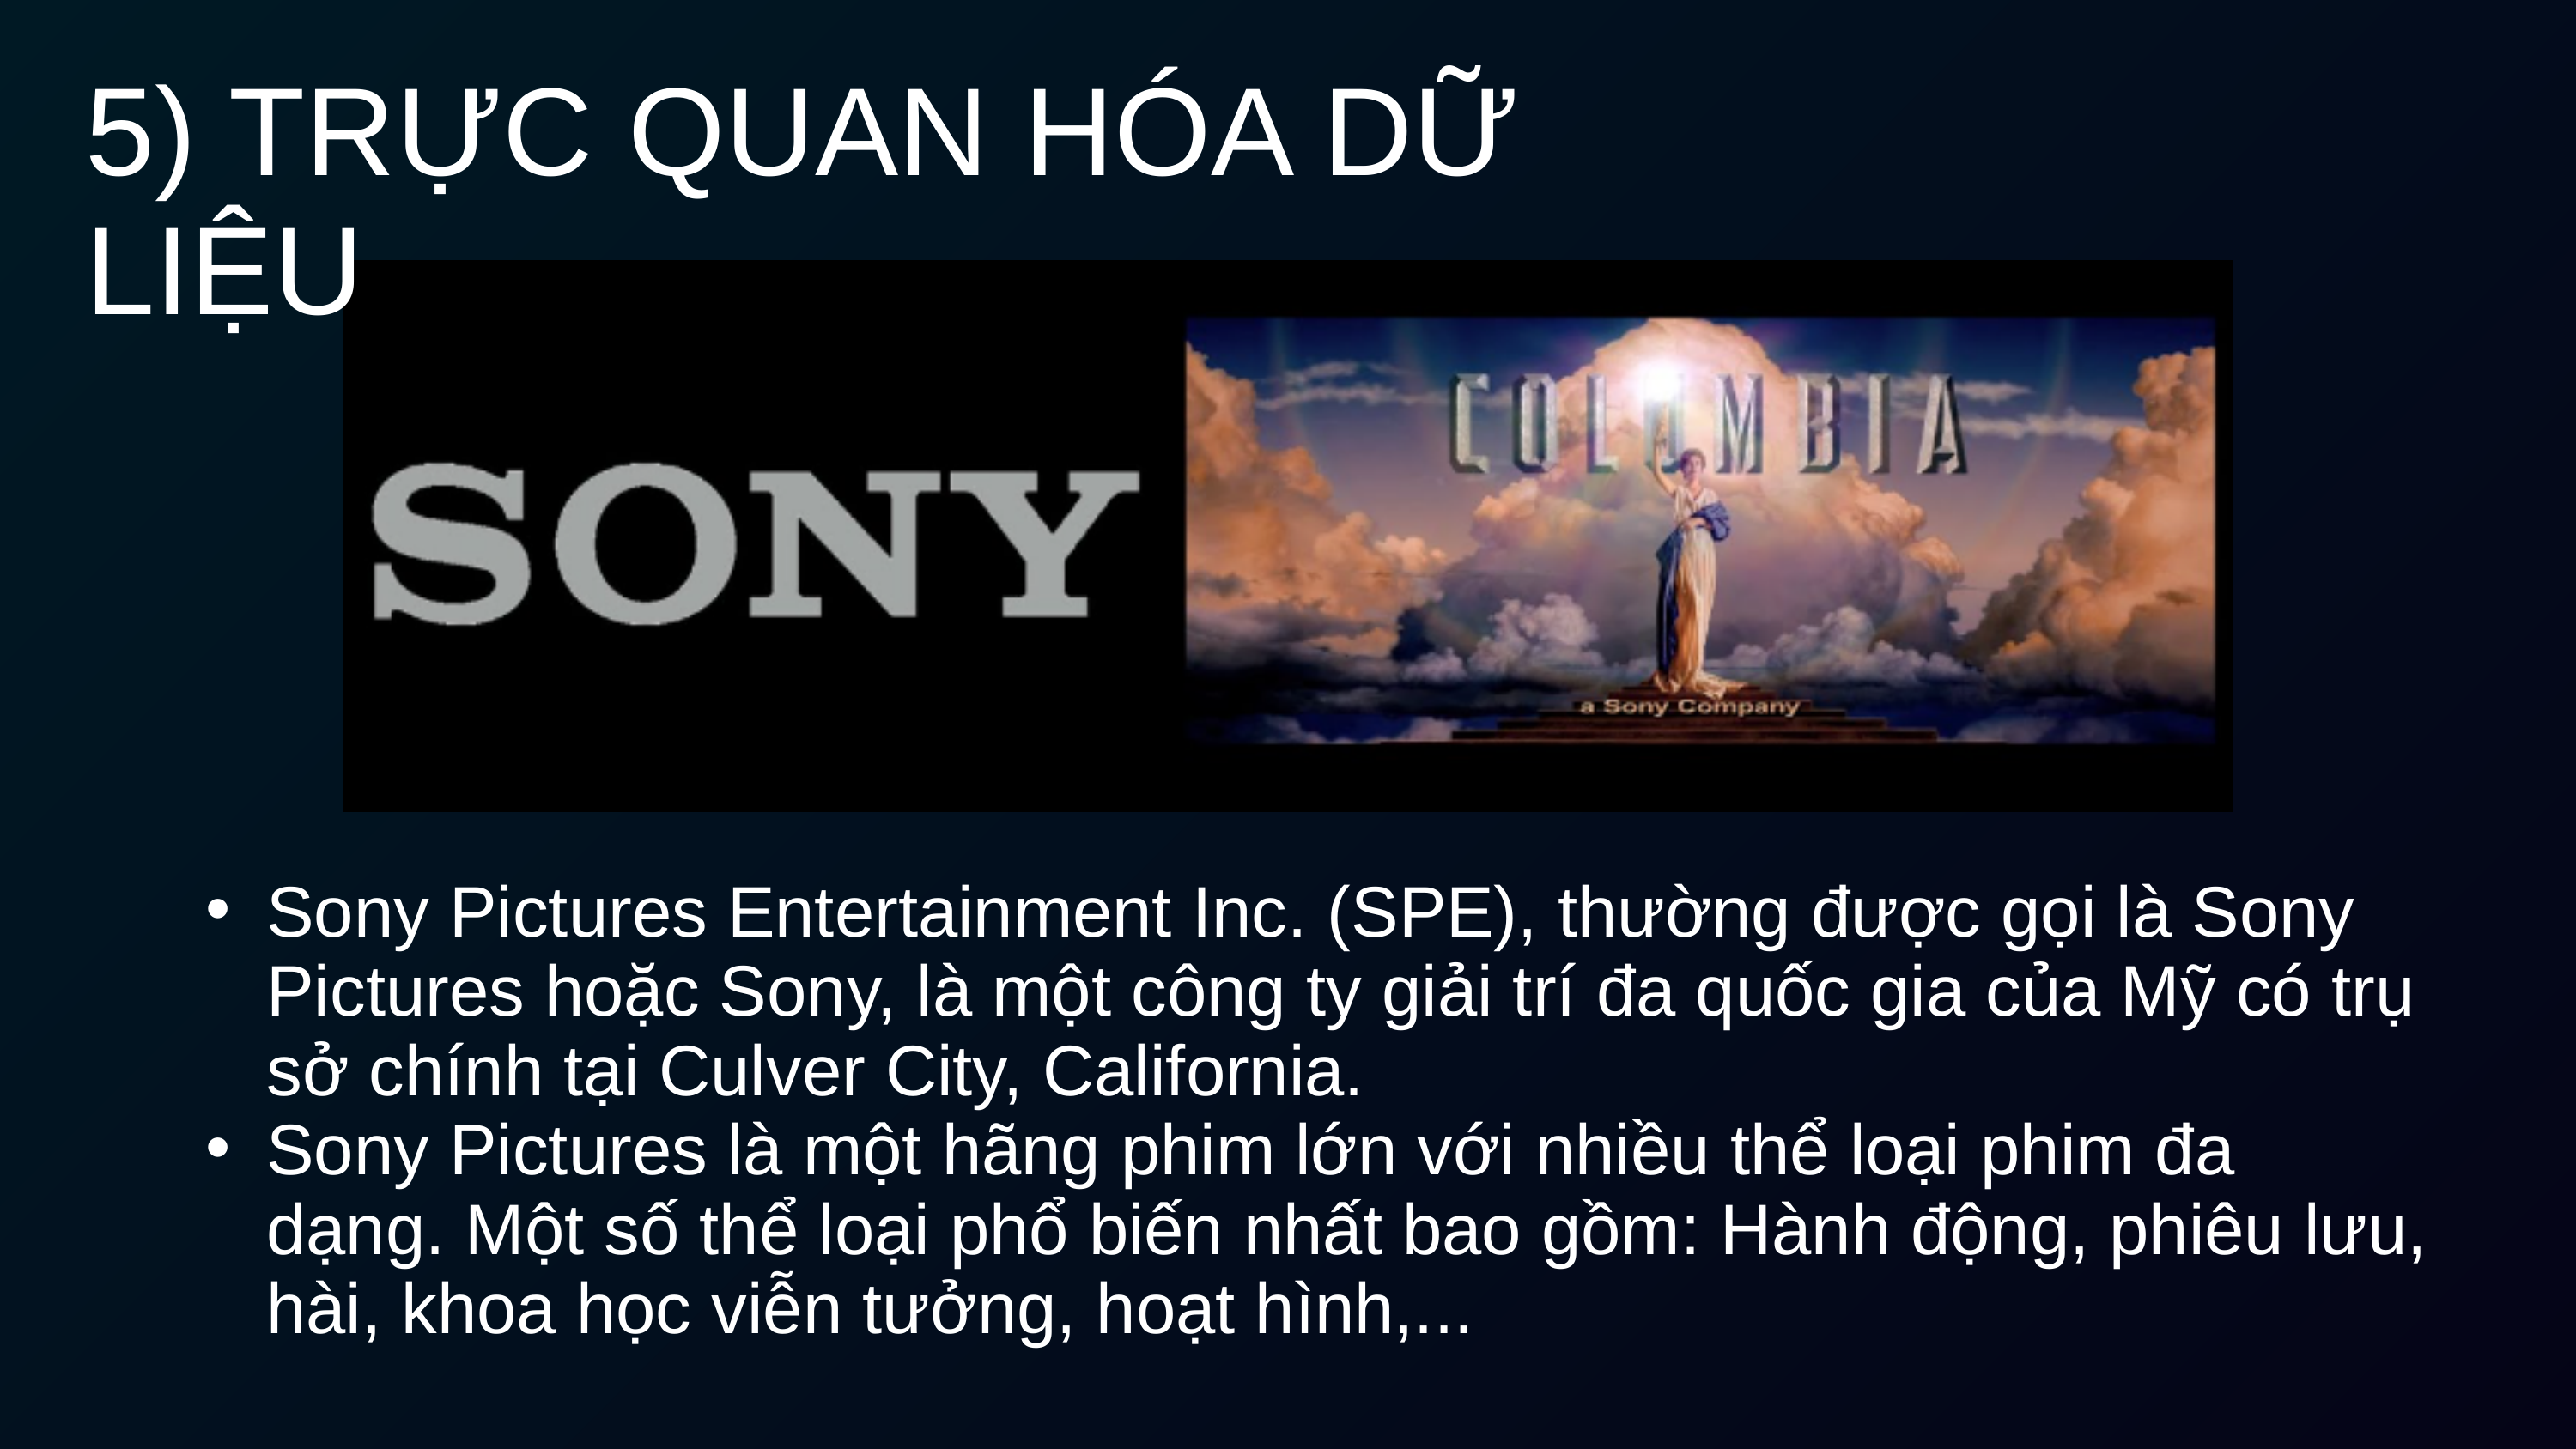

5) TRỰC QUAN HÓA DỮ LIỆU

Sony Pictures Entertainment Inc. (SPE), thường được gọi là Sony Pictures hoặc Sony, là một công ty giải trí đa quốc gia của Mỹ có trụ sở chính tại Culver City, California.
Sony Pictures là một hãng phim lớn với nhiều thể loại phim đa dạng. Một số thể loại phổ biến nhất bao gồm: Hành động, phiêu lưu, hài, khoa học viễn tưởng, hoạt hình,...